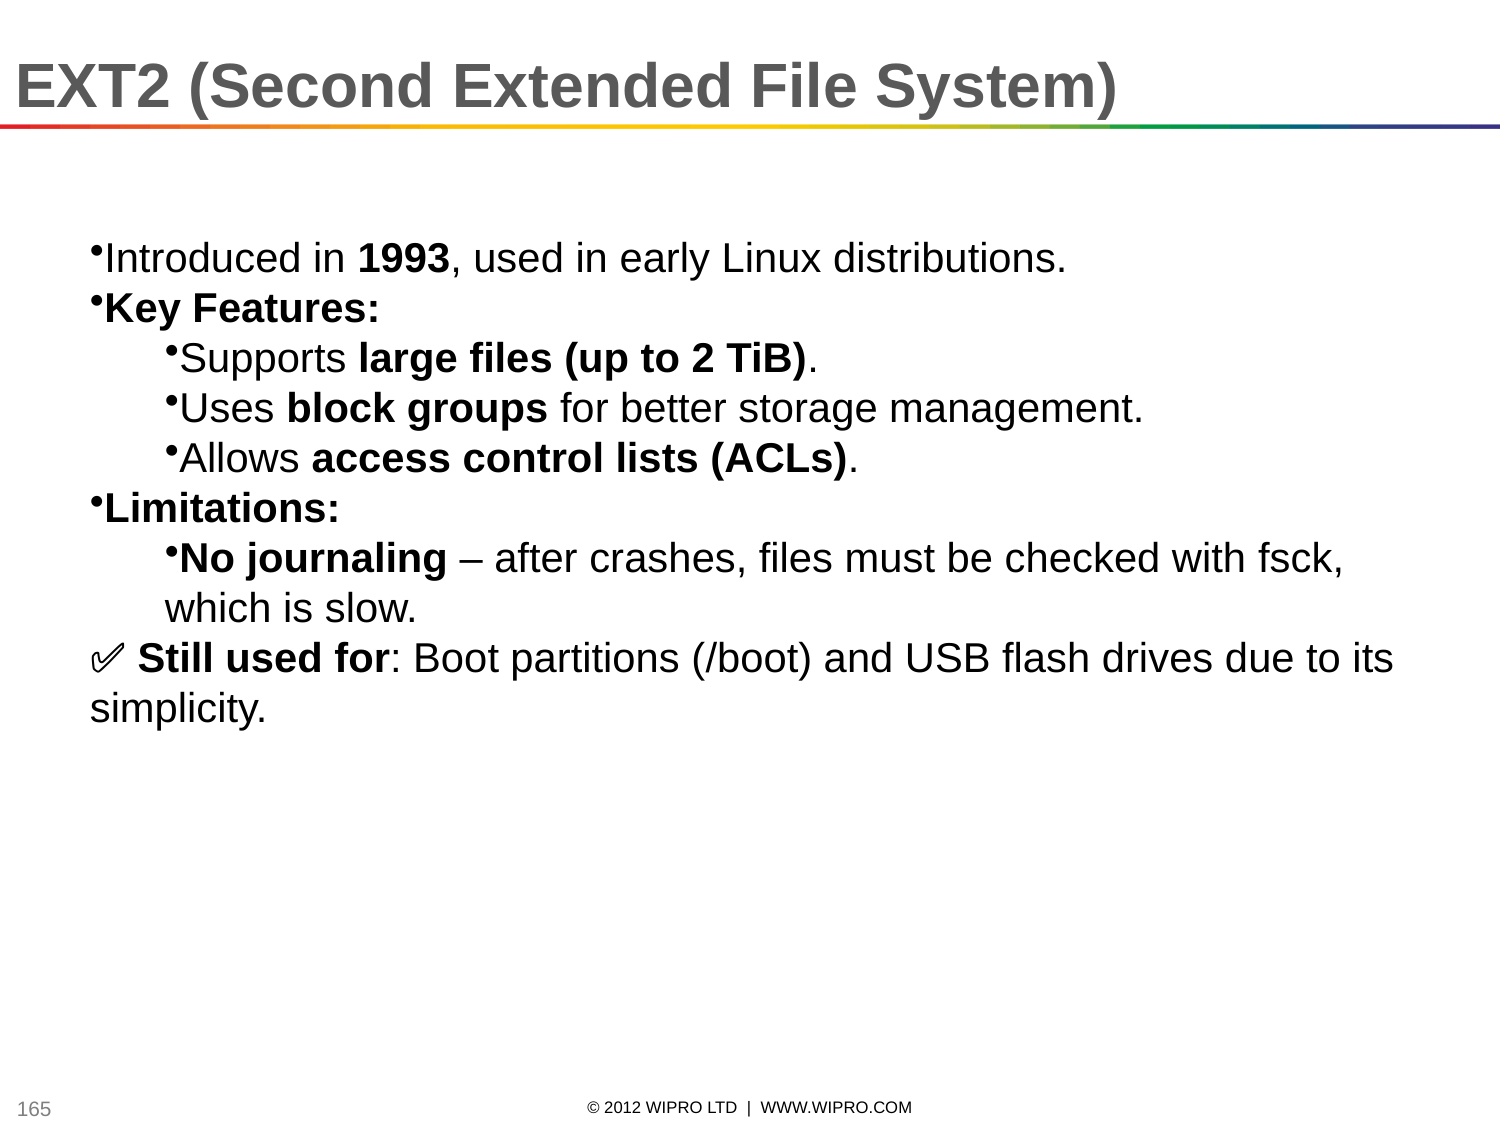

EXT2 (Second Extended File System)
Introduced in 1993, used in early Linux distributions.
Key Features:
Supports large files (up to 2 TiB).
Uses block groups for better storage management.
Allows access control lists (ACLs).
Limitations:
No journaling – after crashes, files must be checked with fsck, which is slow.
✅ Still used for: Boot partitions (/boot) and USB flash drives due to its simplicity.